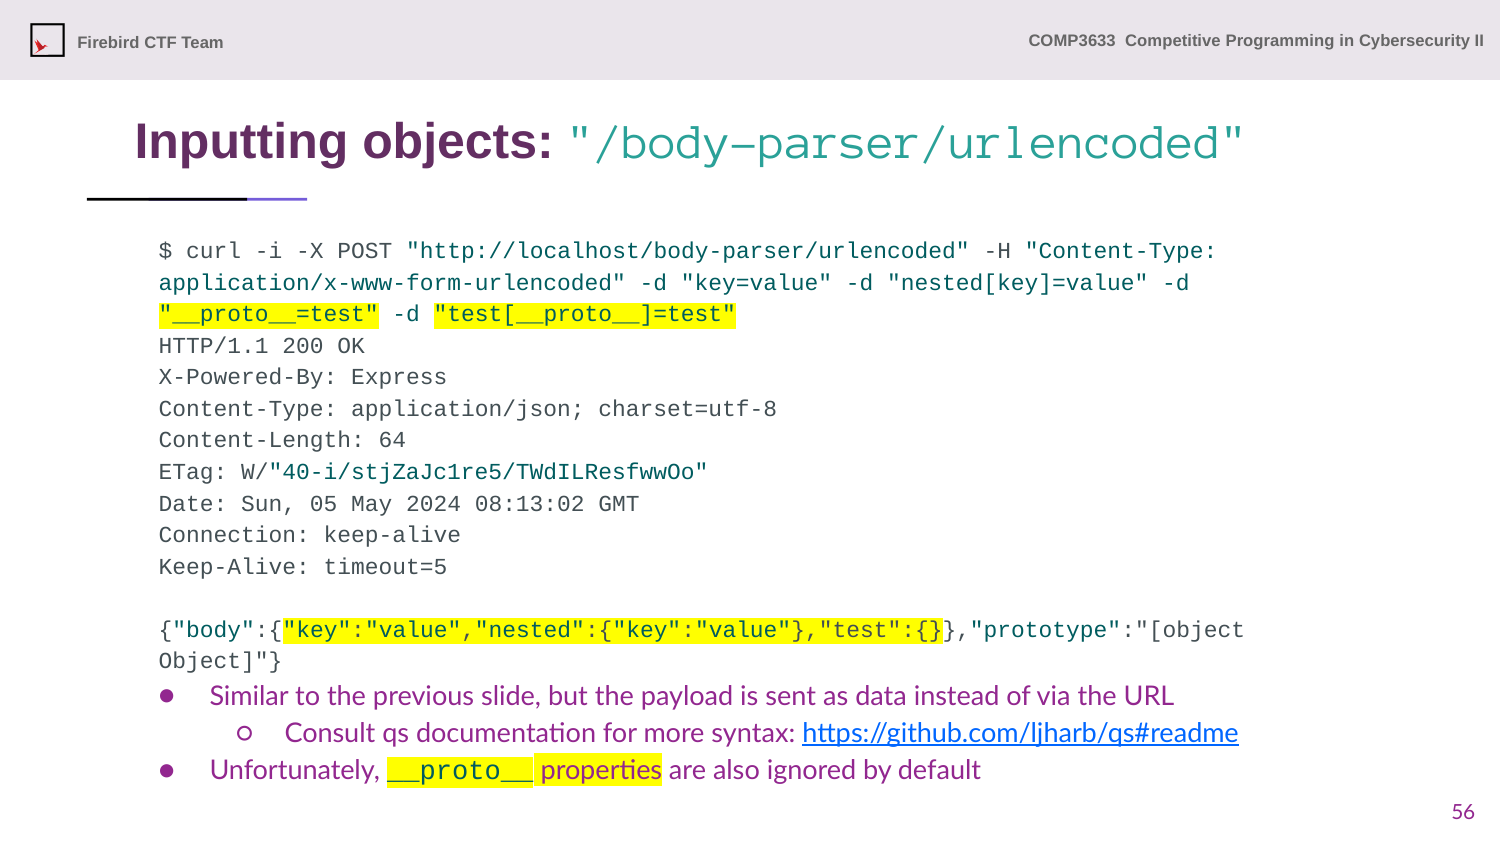

# Inputting objects: "/body-parser/urlencoded"
$ curl -i -X POST "http://localhost/body-parser/urlencoded" -H "Content-Type: application/x-www-form-urlencoded" -d "key=value" -d "nested[key]=value" -d "__proto__=test" -d "test[__proto__]=test"
HTTP/1.1 200 OK
X-Powered-By: Express
Content-Type: application/json; charset=utf-8
Content-Length: 64
ETag: W/"40-i/stjZaJc1re5/TWdILResfwwOo"
Date: Sun, 05 May 2024 08:13:02 GMT
Connection: keep-alive
Keep-Alive: timeout=5
{"body":{"key":"value","nested":{"key":"value"},"test":{}},"prototype":"[object Object]"}
Similar to the previous slide, but the payload is sent as data instead of via the URL
Consult qs documentation for more syntax: https://github.com/ljharb/qs#readme
Unfortunately, __proto__ properties are also ignored by default
56